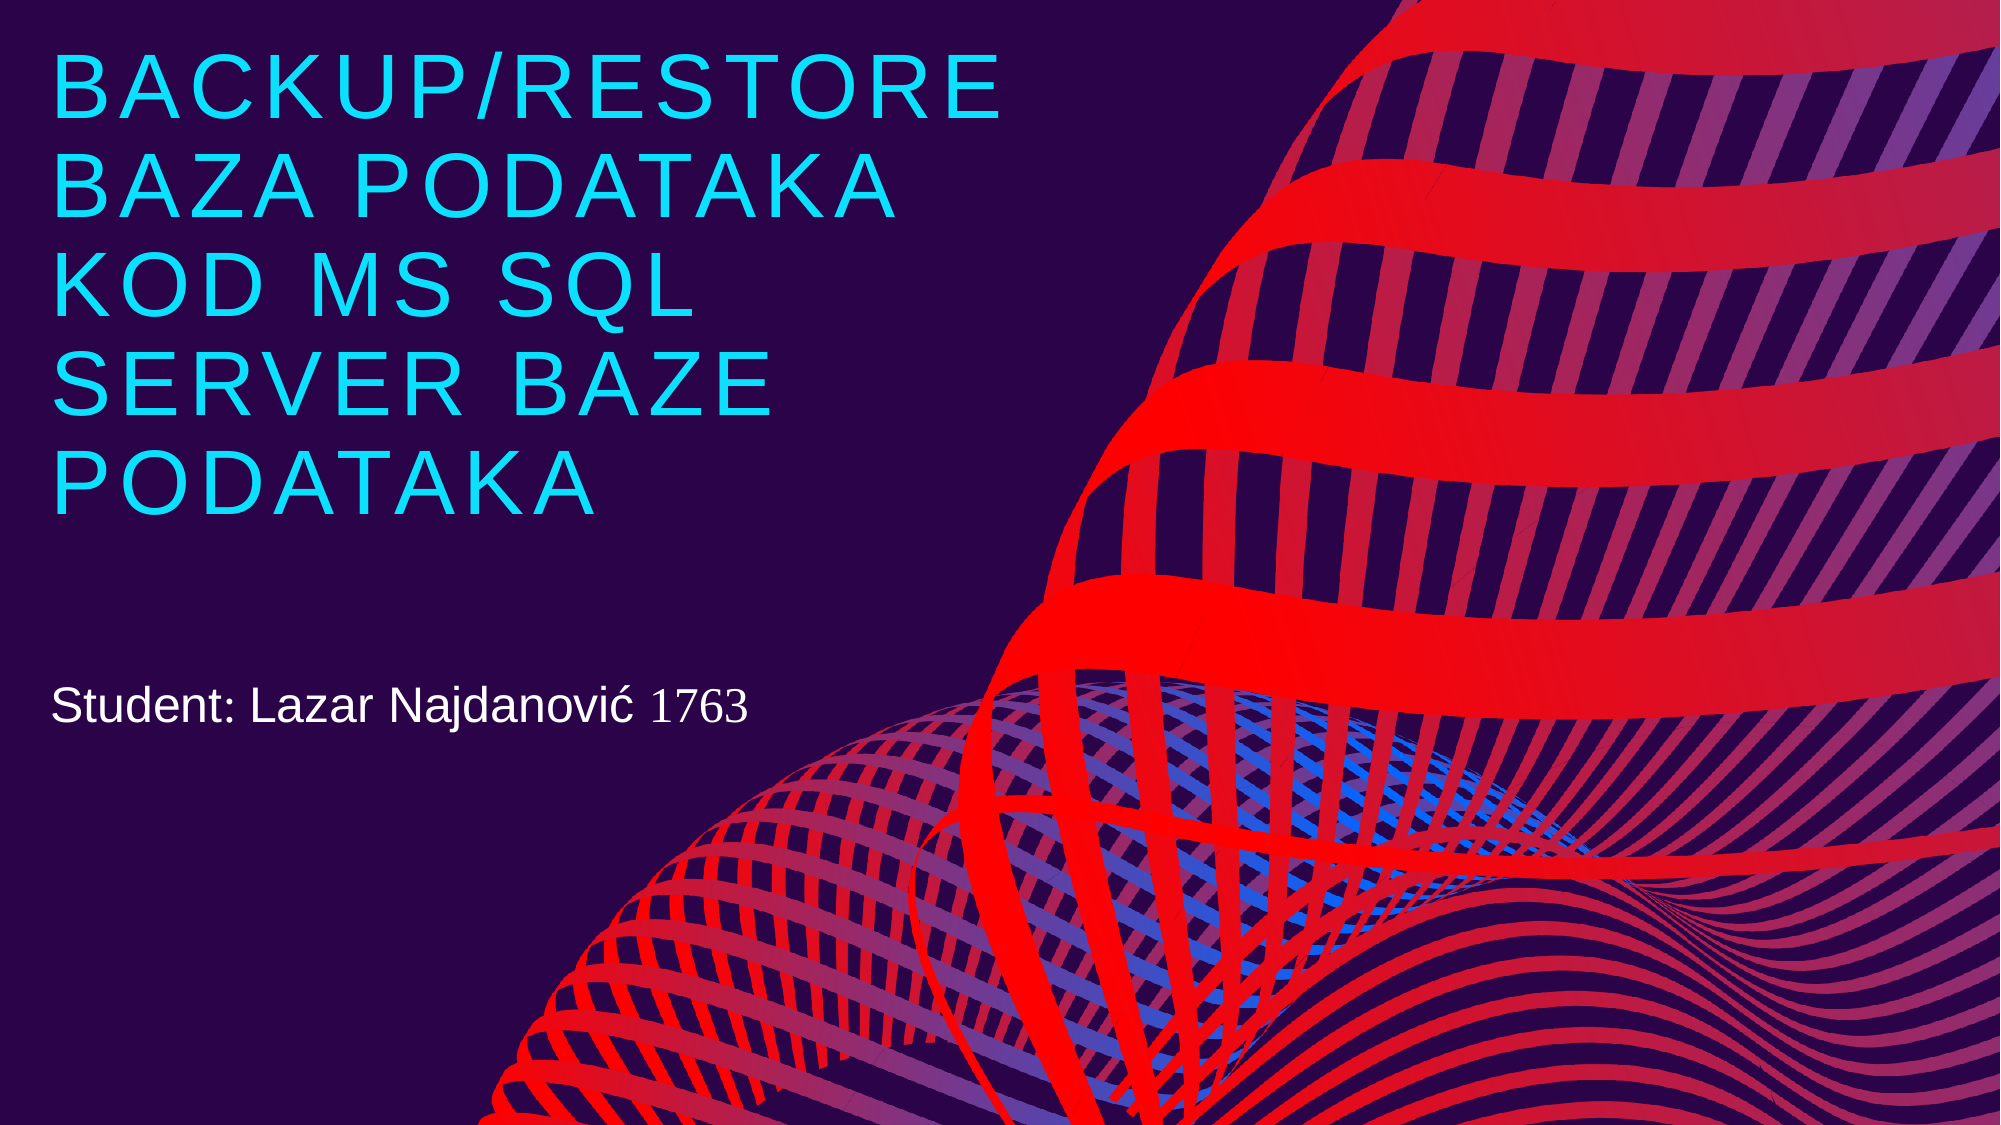

# Backup/restore baza podataka kod MS SQL Server baze podataka
Student: Lazar Najdanović 1763